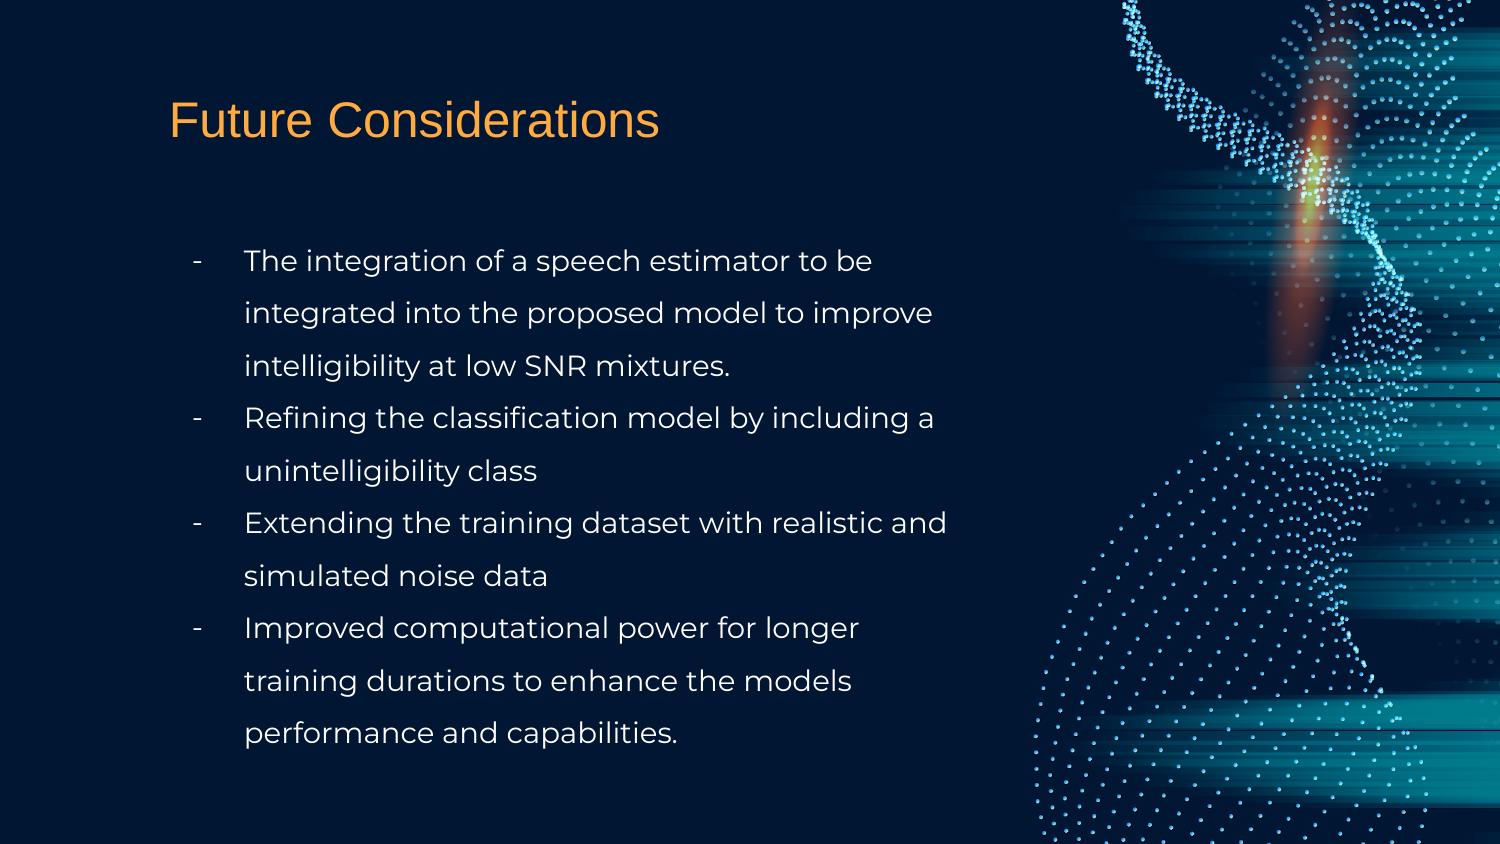

# Future Considerations
The integration of a speech estimator to be integrated into the proposed model to improve intelligibility at low SNR mixtures.
Refining the classification model by including a unintelligibility class
Extending the training dataset with realistic and simulated noise data
Improved computational power for longer training durations to enhance the models performance and capabilities.